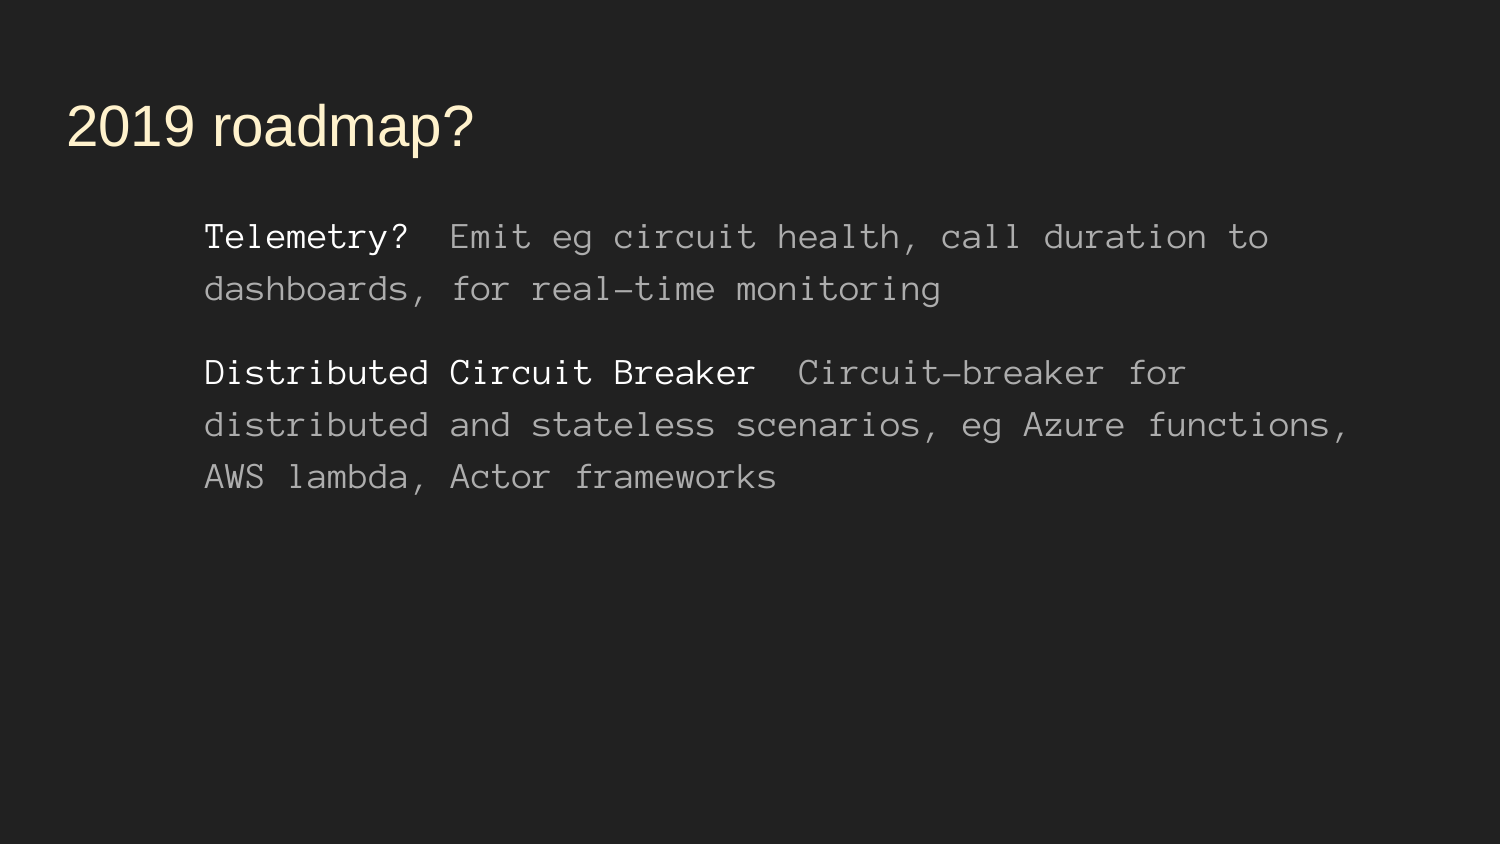

# 2019 roadmap?
Telemetry?  Emit eg circuit health, call duration to dashboards, for real-time monitoring
Distributed Circuit Breaker  Circuit-breaker for distributed and stateless scenarios, eg Azure functions, AWS lambda, Actor frameworks